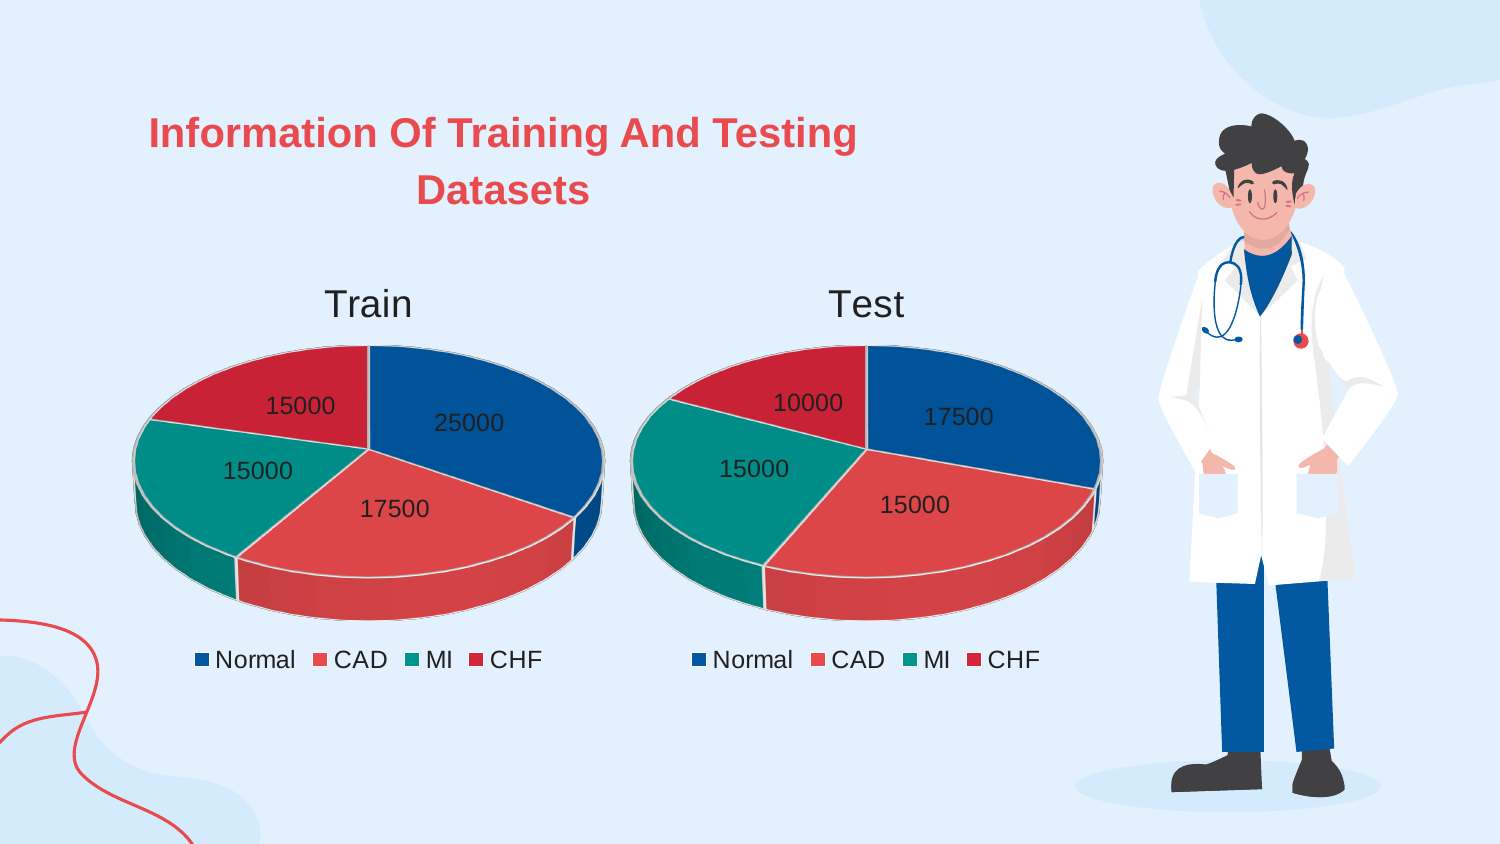

Information Of Training And Testing Datasets

[unsupported chart]

[unsupported chart]